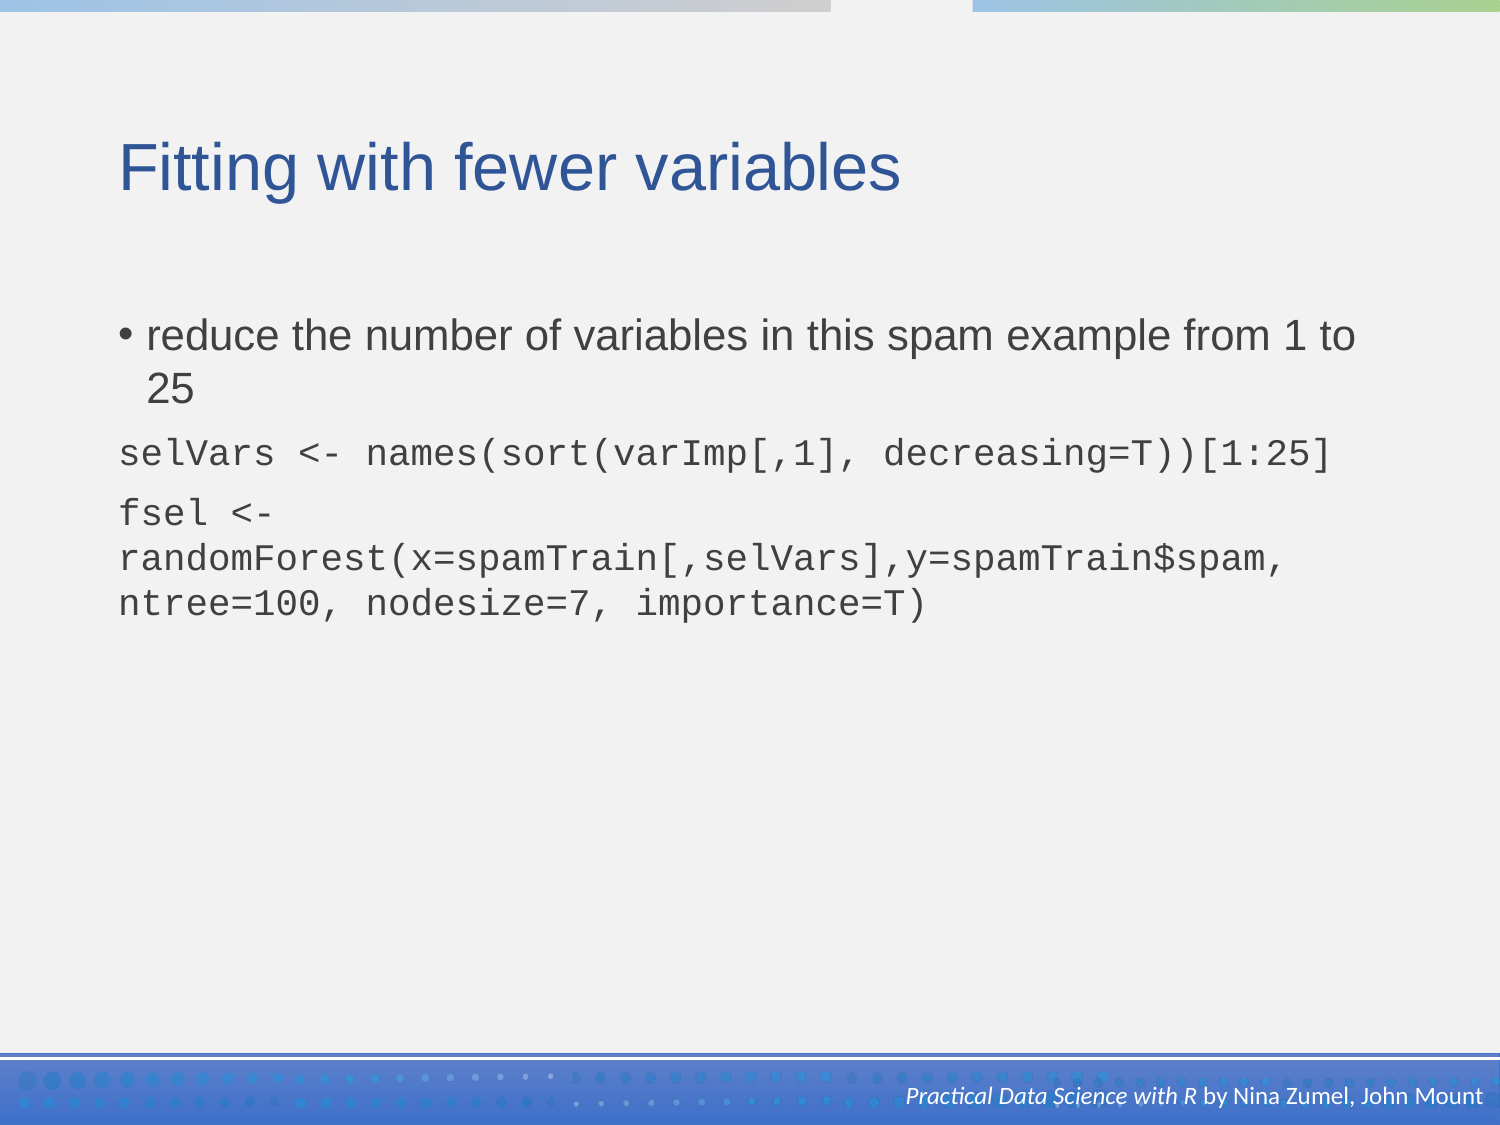

# Fitting with fewer variables
reduce the number of variables in this spam example from 1 to 25
selVars <- names(sort(varImp[,1], decreasing=T))[1:25]
fsel <- randomForest(x=spamTrain[,selVars],y=spamTrain$spam, ntree=100, nodesize=7, importance=T)
Practical Data Science with R by Nina Zumel, John Mount